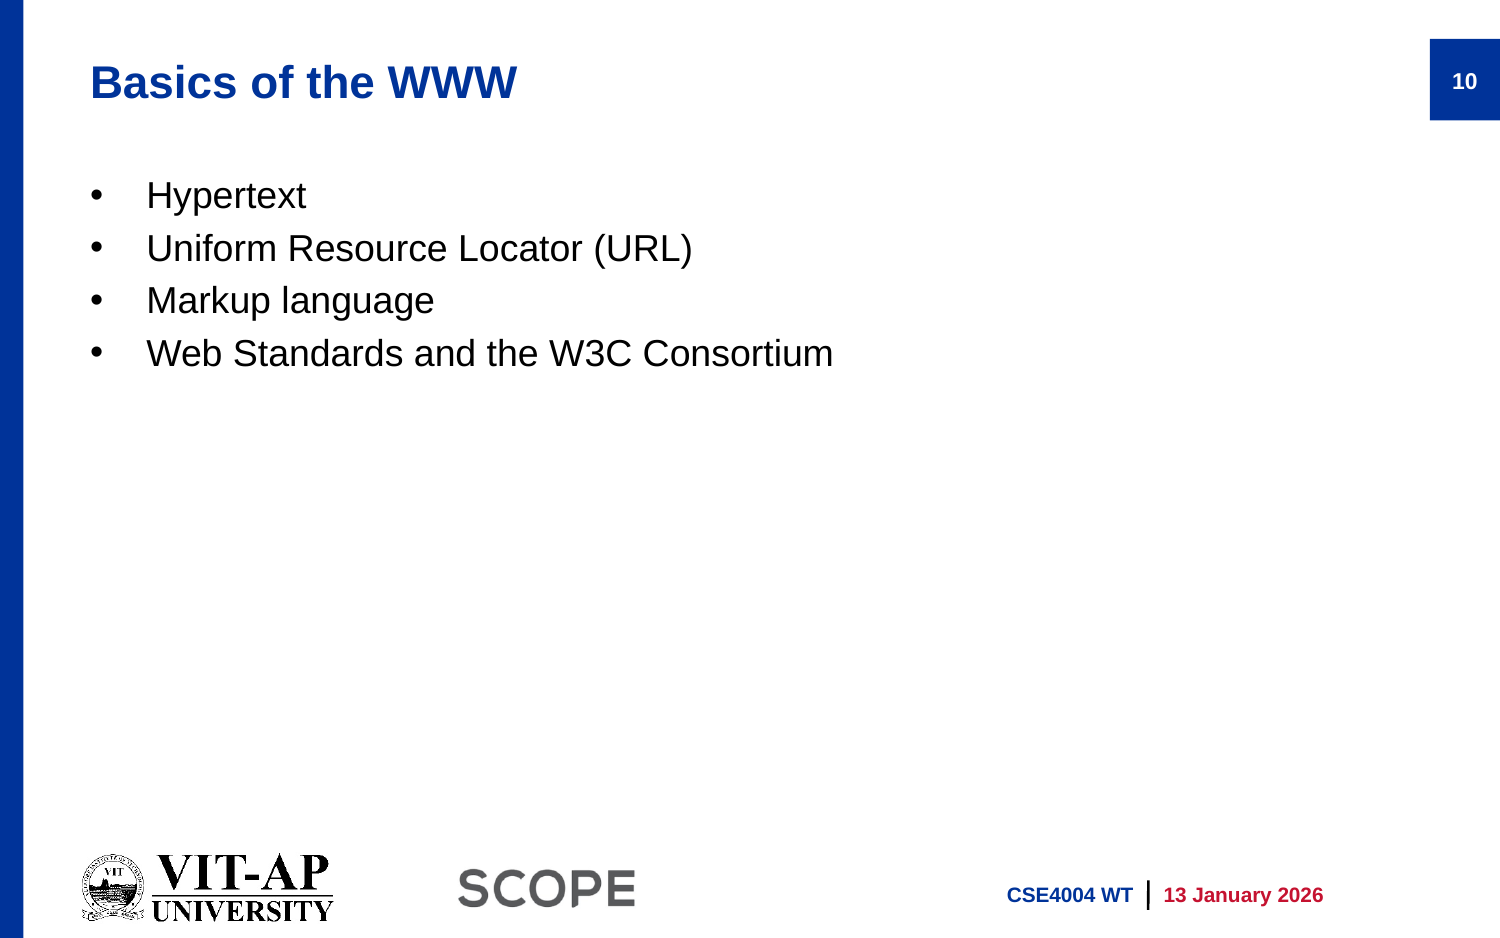

# Basics of the WWW
10
Hypertext
Uniform Resource Locator (URL)
Markup language
Web Standards and the W3C Consortium

CSE4004 WT
13 January 2026